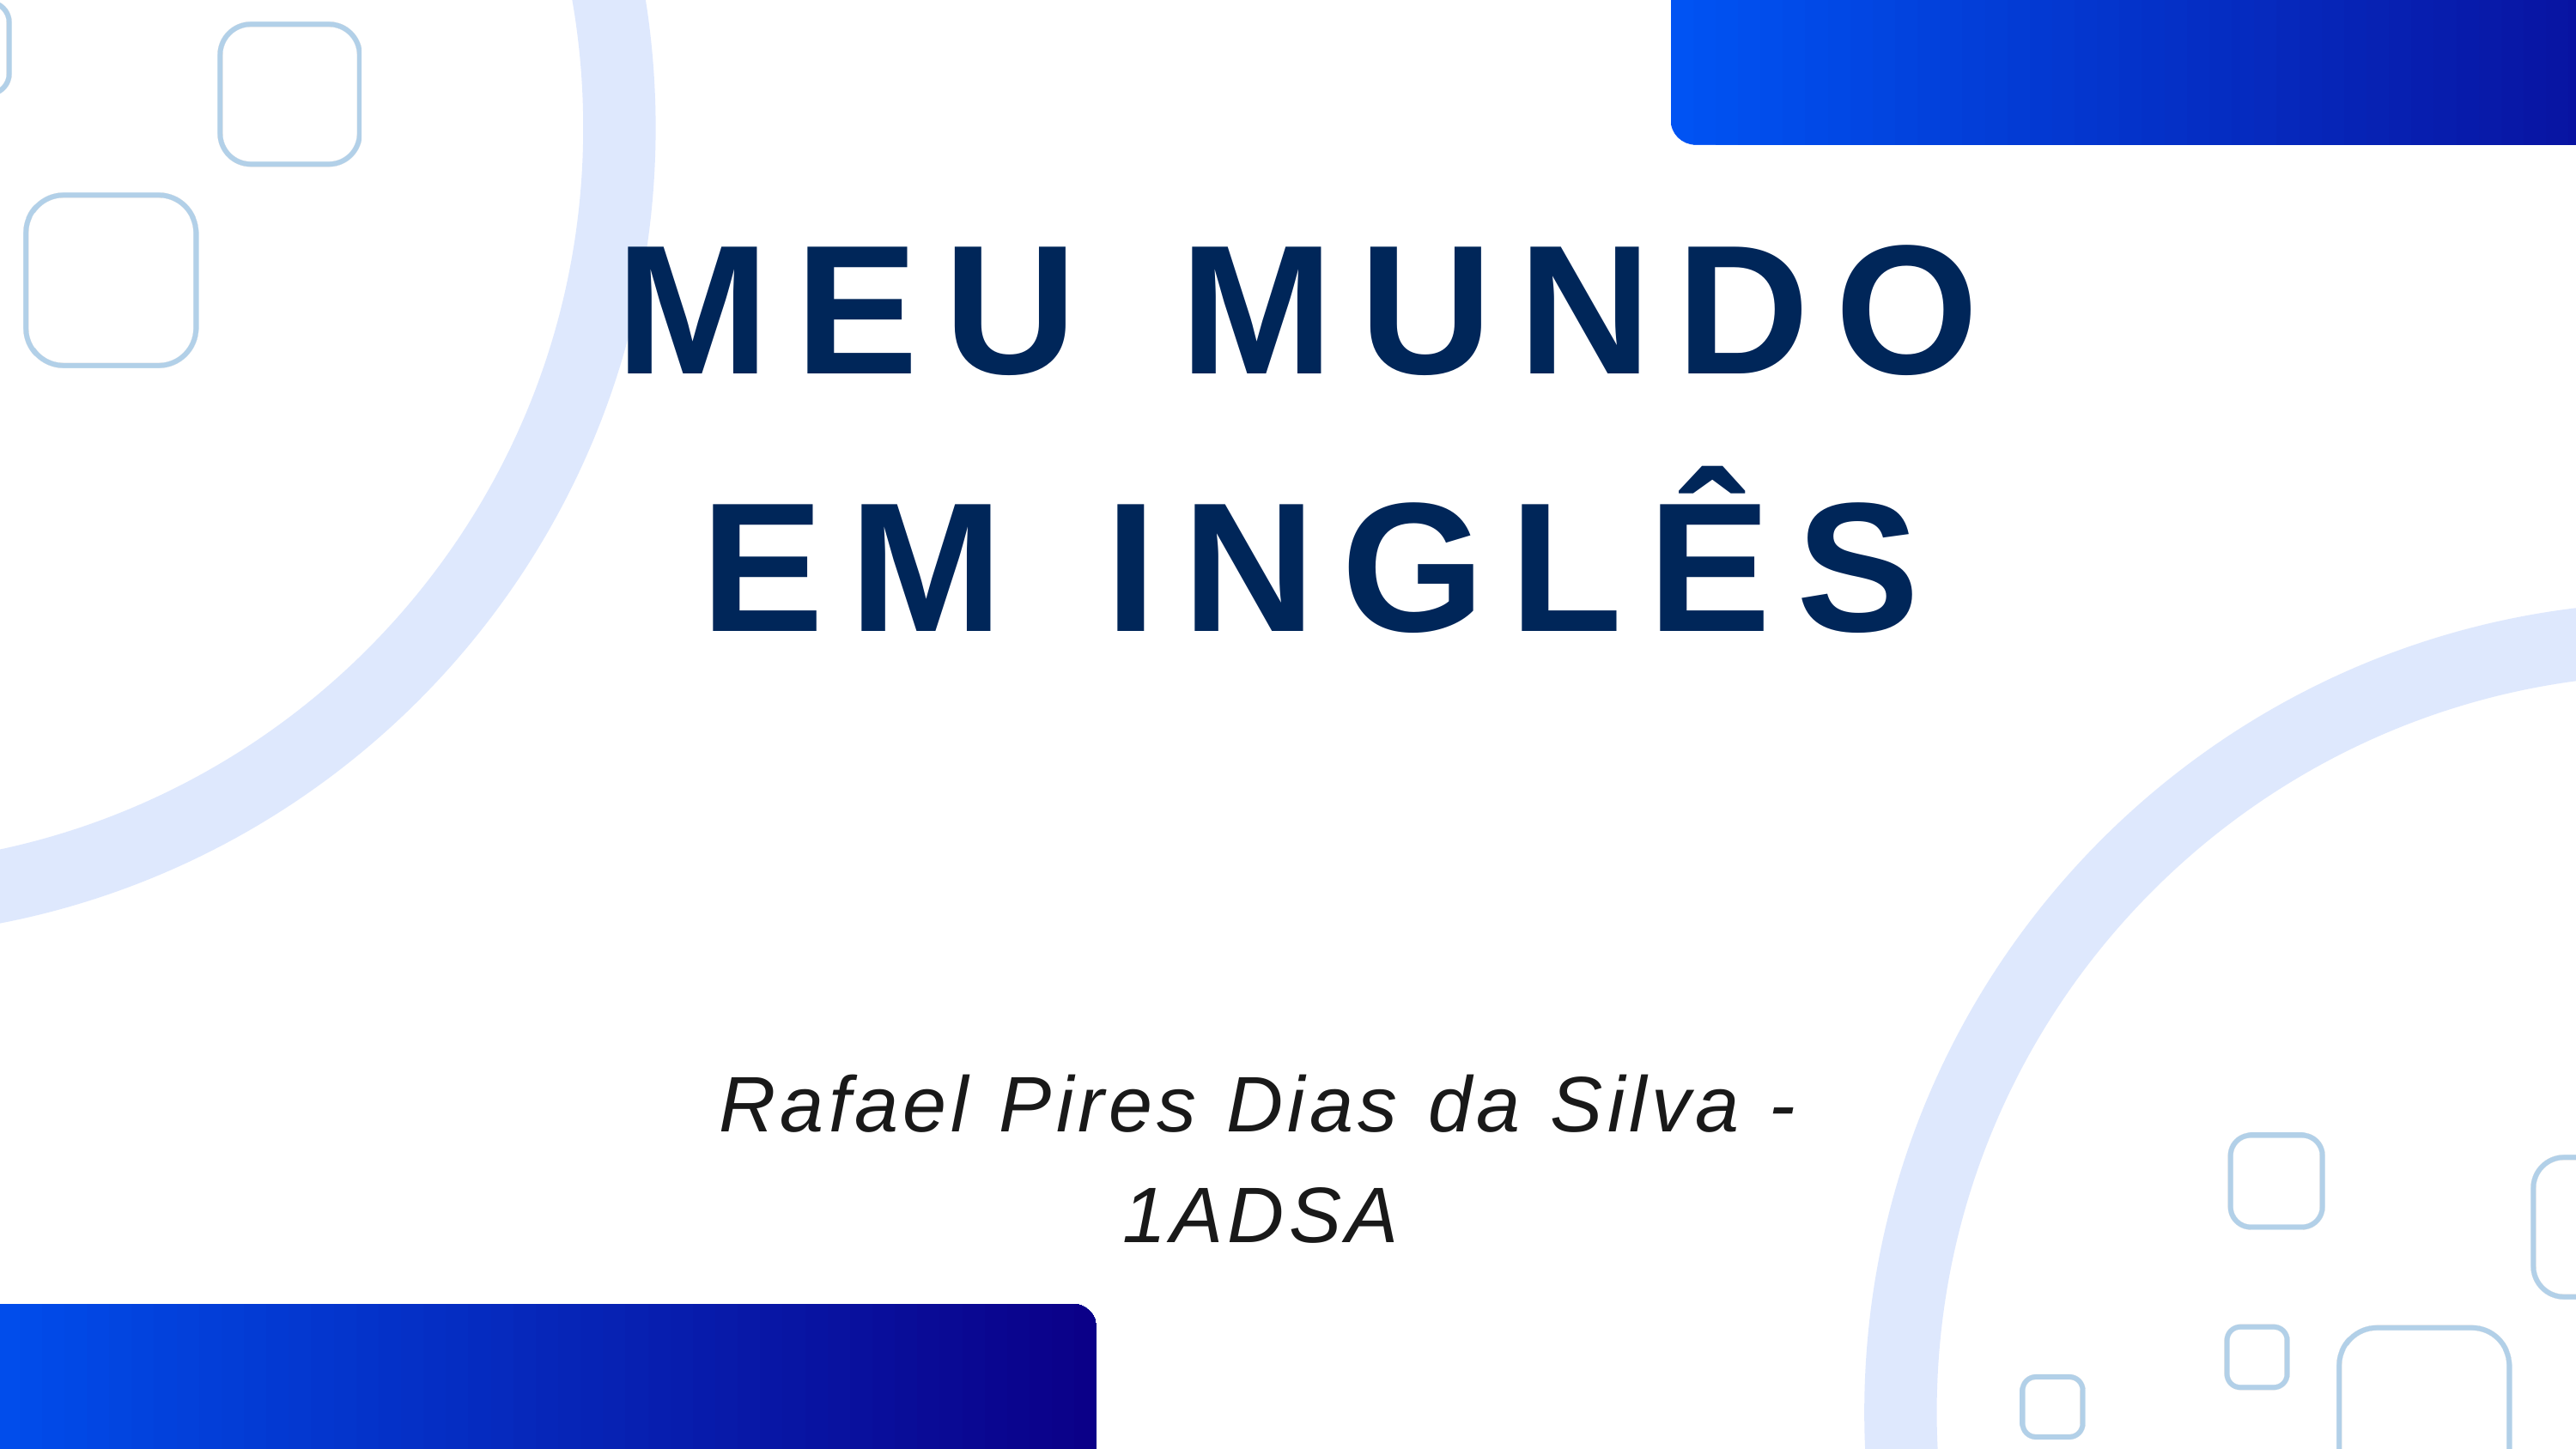

MEU MUNDO EM INGLÊS

Rafael Pires Dias da Silva - 1ADSA